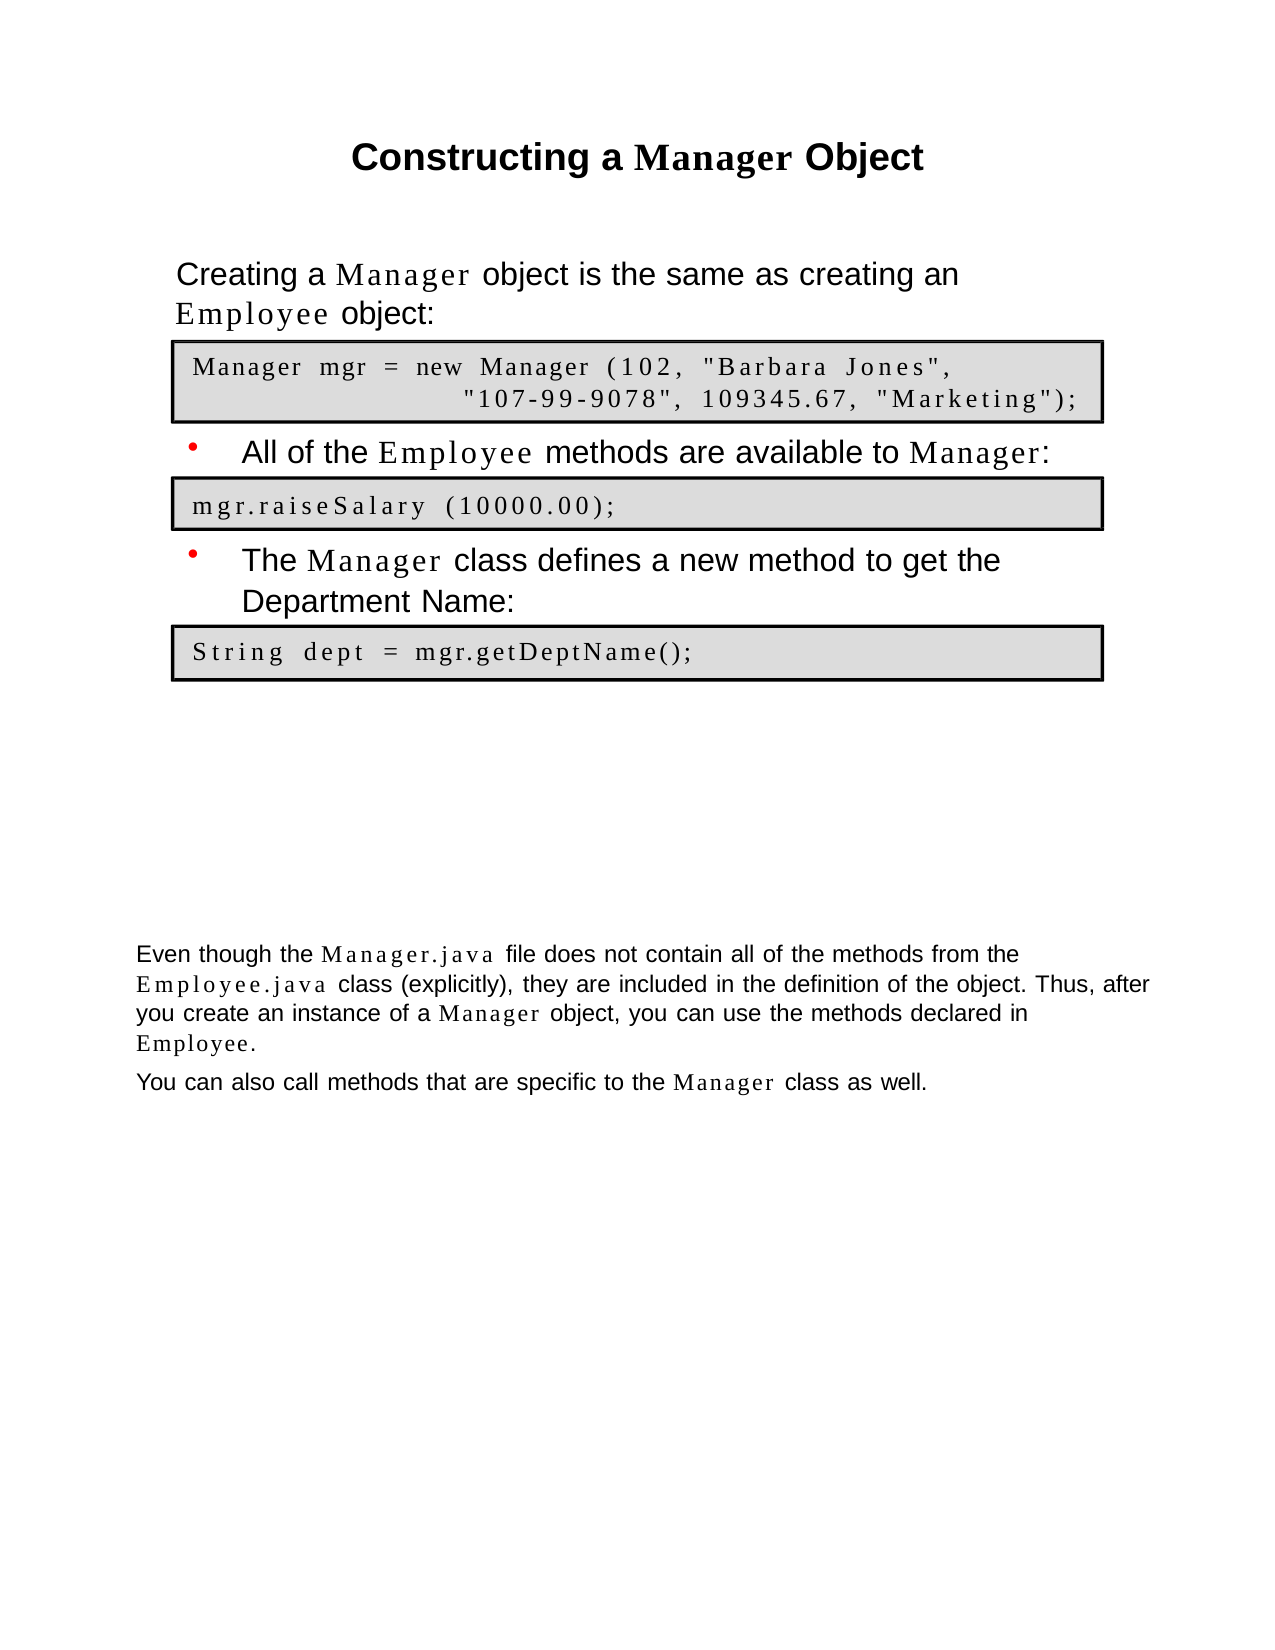

Constructing a Manager Object

Creating a Manager object is the same as creating an
Employee object:
Manager mgr = new Manager (102, "Barbara Jones",
"107-99-9078", 109345.67, "Marketing");
All of the Employee methods are available to Manager:
mgr.raiseSalary (10000.00);
The Manager class defines a new method to get the Department Name:
String dept = mgr.getDeptName();

Even though the Manager.java file does not contain all of the methods from the Employee.java class (explicitly), they are included in the definition of the object. Thus, after you create an instance of a Manager object, you can use the methods declared in Employee.
You can also call methods that are specific to the Manager class as well.